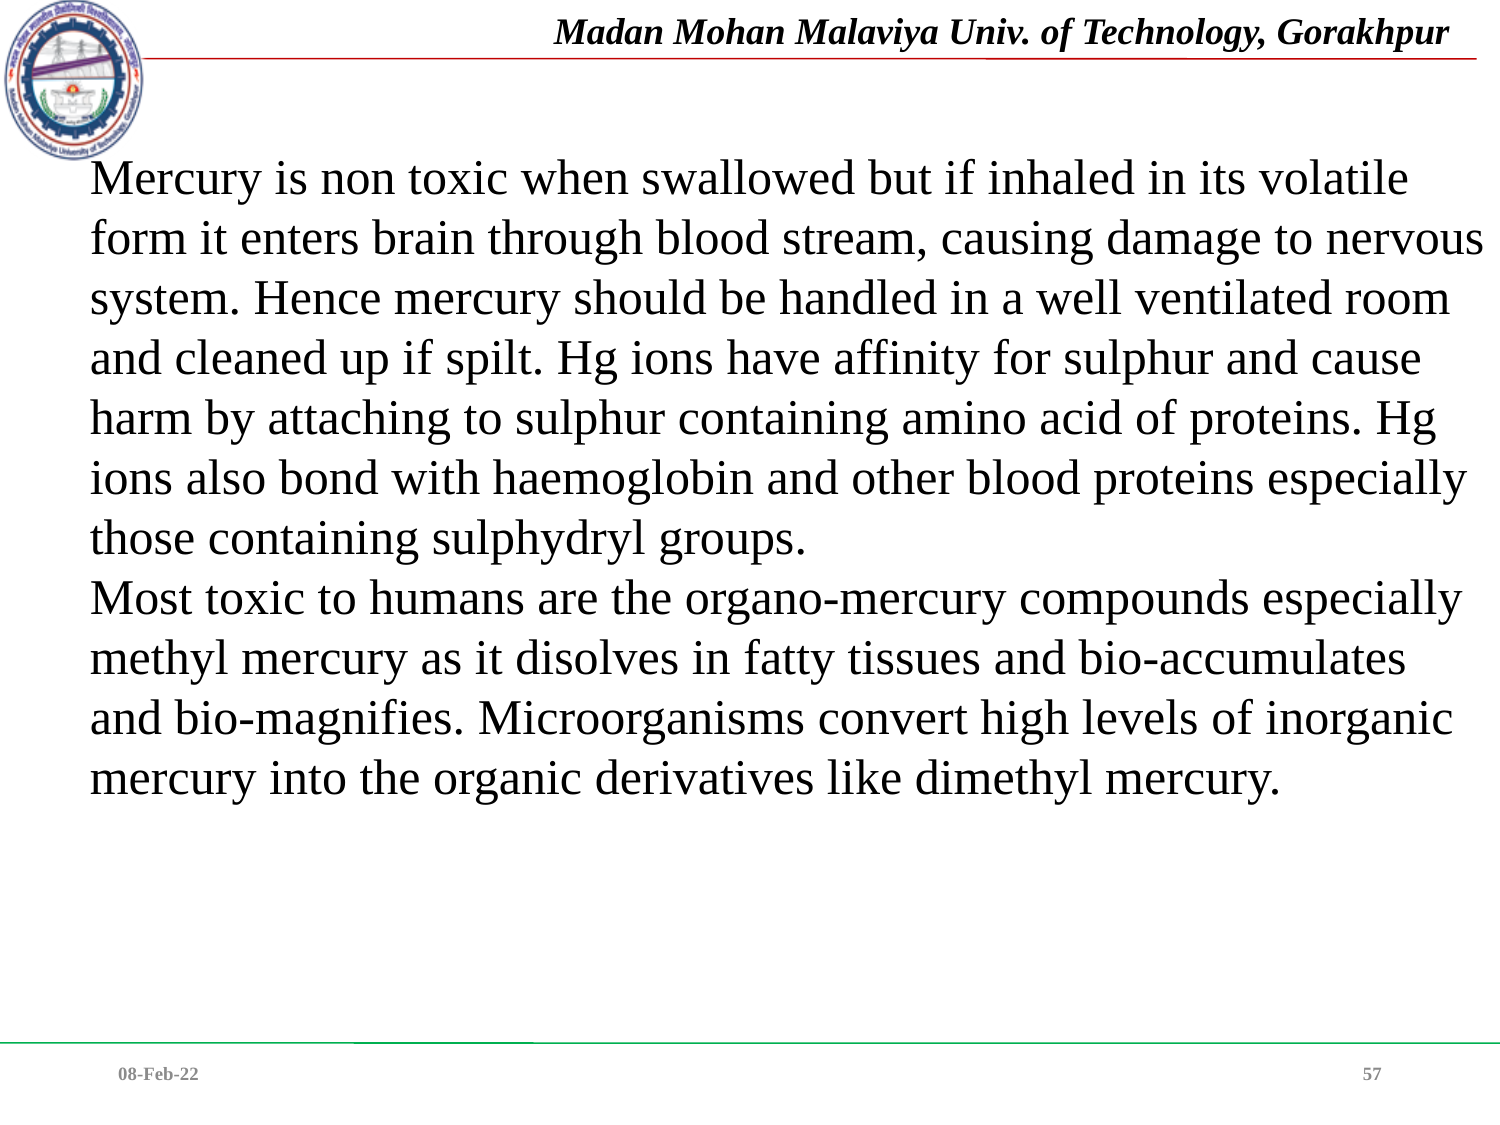

Mercury is non toxic when swallowed but if inhaled in its volatile form it enters brain through blood stream, causing damage to nervous system. Hence mercury should be handled in a well ventilated room and cleaned up if spilt. Hg ions have affinity for sulphur and cause harm by attaching to sulphur containing amino acid of proteins. Hg ions also bond with haemoglobin and other blood proteins especially those containing sulphydryl groups.
Most toxic to humans are the organo-mercury compounds especially methyl mercury as it disolves in fatty tissues and bio-accumulates and bio-magnifies. Microorganisms convert high levels of inorganic mercury into the organic derivatives like dimethyl mercury.
08-Feb-22

57